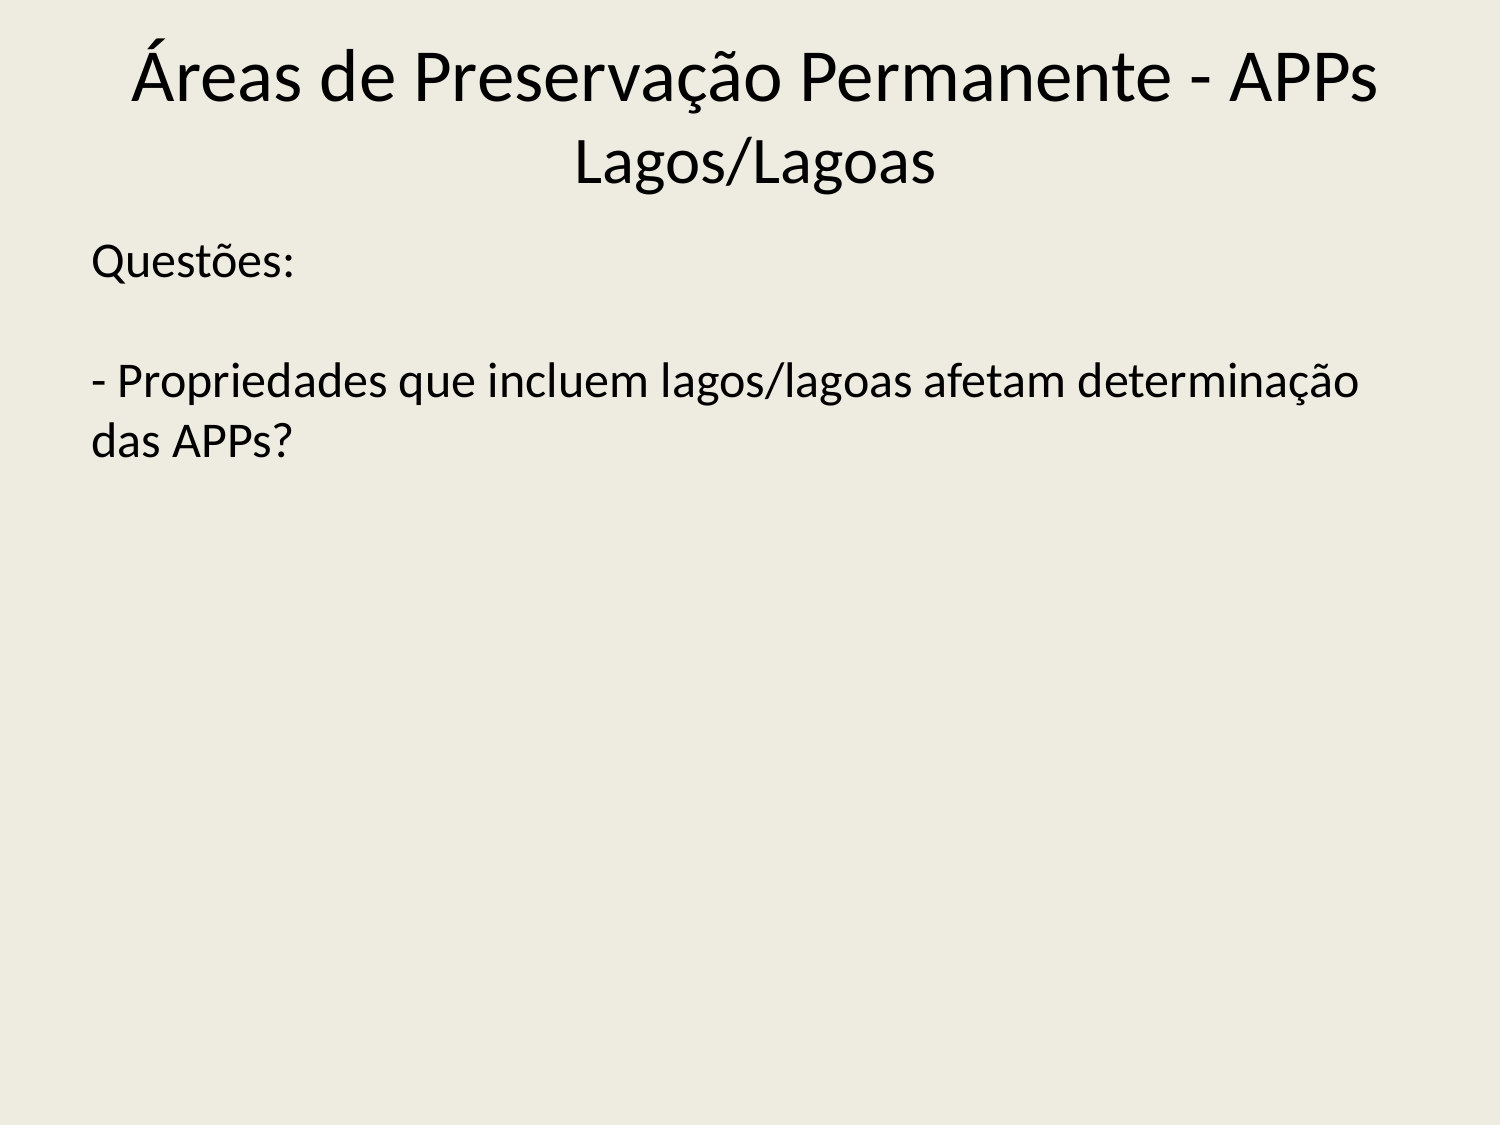

Áreas de Preservação Permanente - APPs
Lagos/Lagoas
Questões:

- Propriedades que incluem lagos/lagoas afetam determinação das APPs?